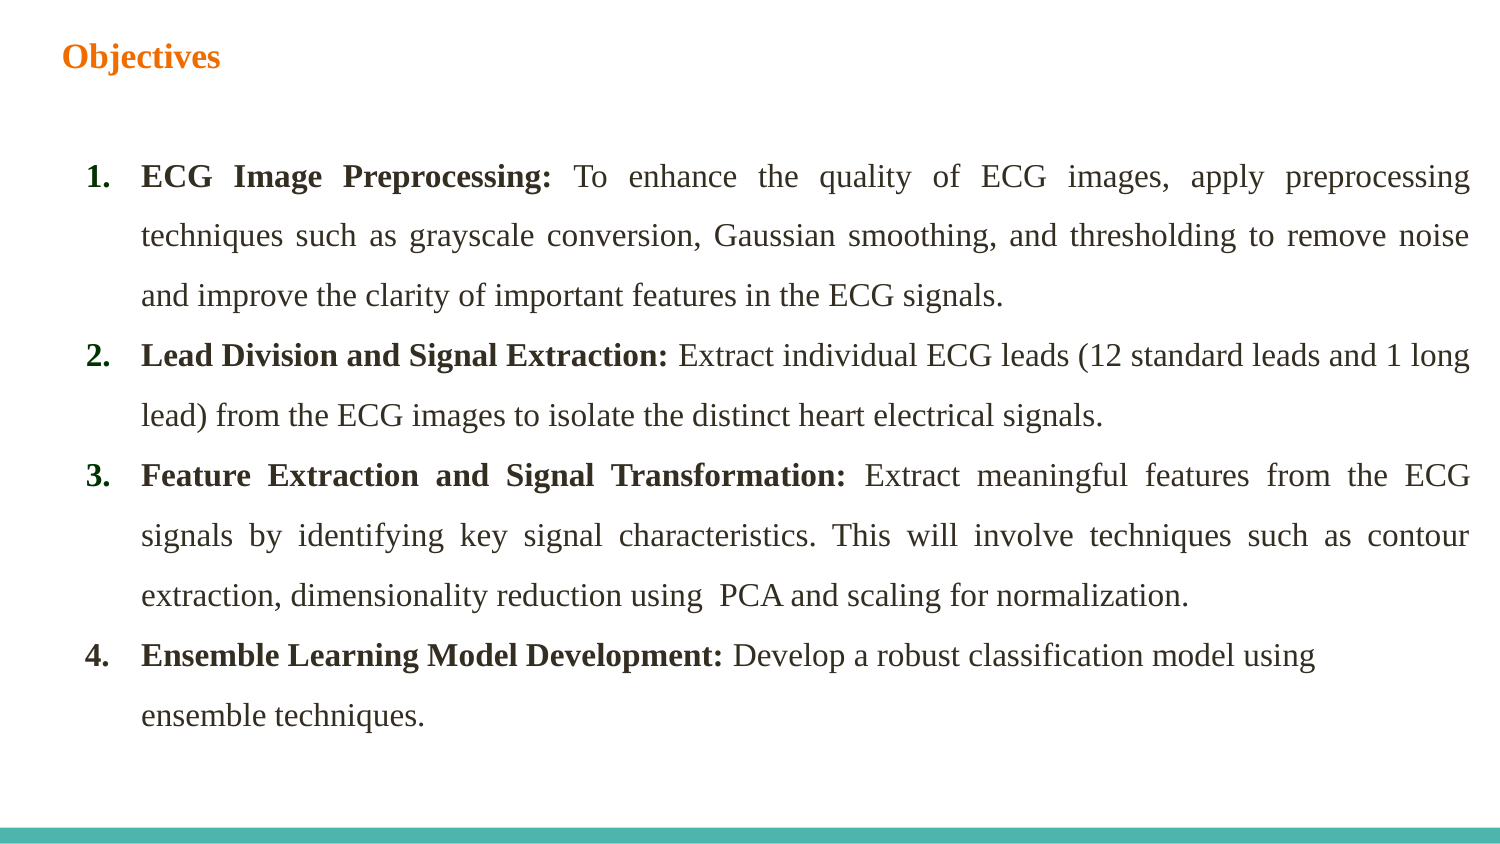

# Objectives
ECG Image Preprocessing: To enhance the quality of ECG images, apply preprocessing techniques such as grayscale conversion, Gaussian smoothing, and thresholding to remove noise and improve the clarity of important features in the ECG signals.
Lead Division and Signal Extraction: Extract individual ECG leads (12 standard leads and 1 long lead) from the ECG images to isolate the distinct heart electrical signals.
Feature Extraction and Signal Transformation: Extract meaningful features from the ECG signals by identifying key signal characteristics. This will involve techniques such as contour extraction, dimensionality reduction using  PCA and scaling for normalization.
Ensemble Learning Model Development: Develop a robust classification model using
ensemble techniques.